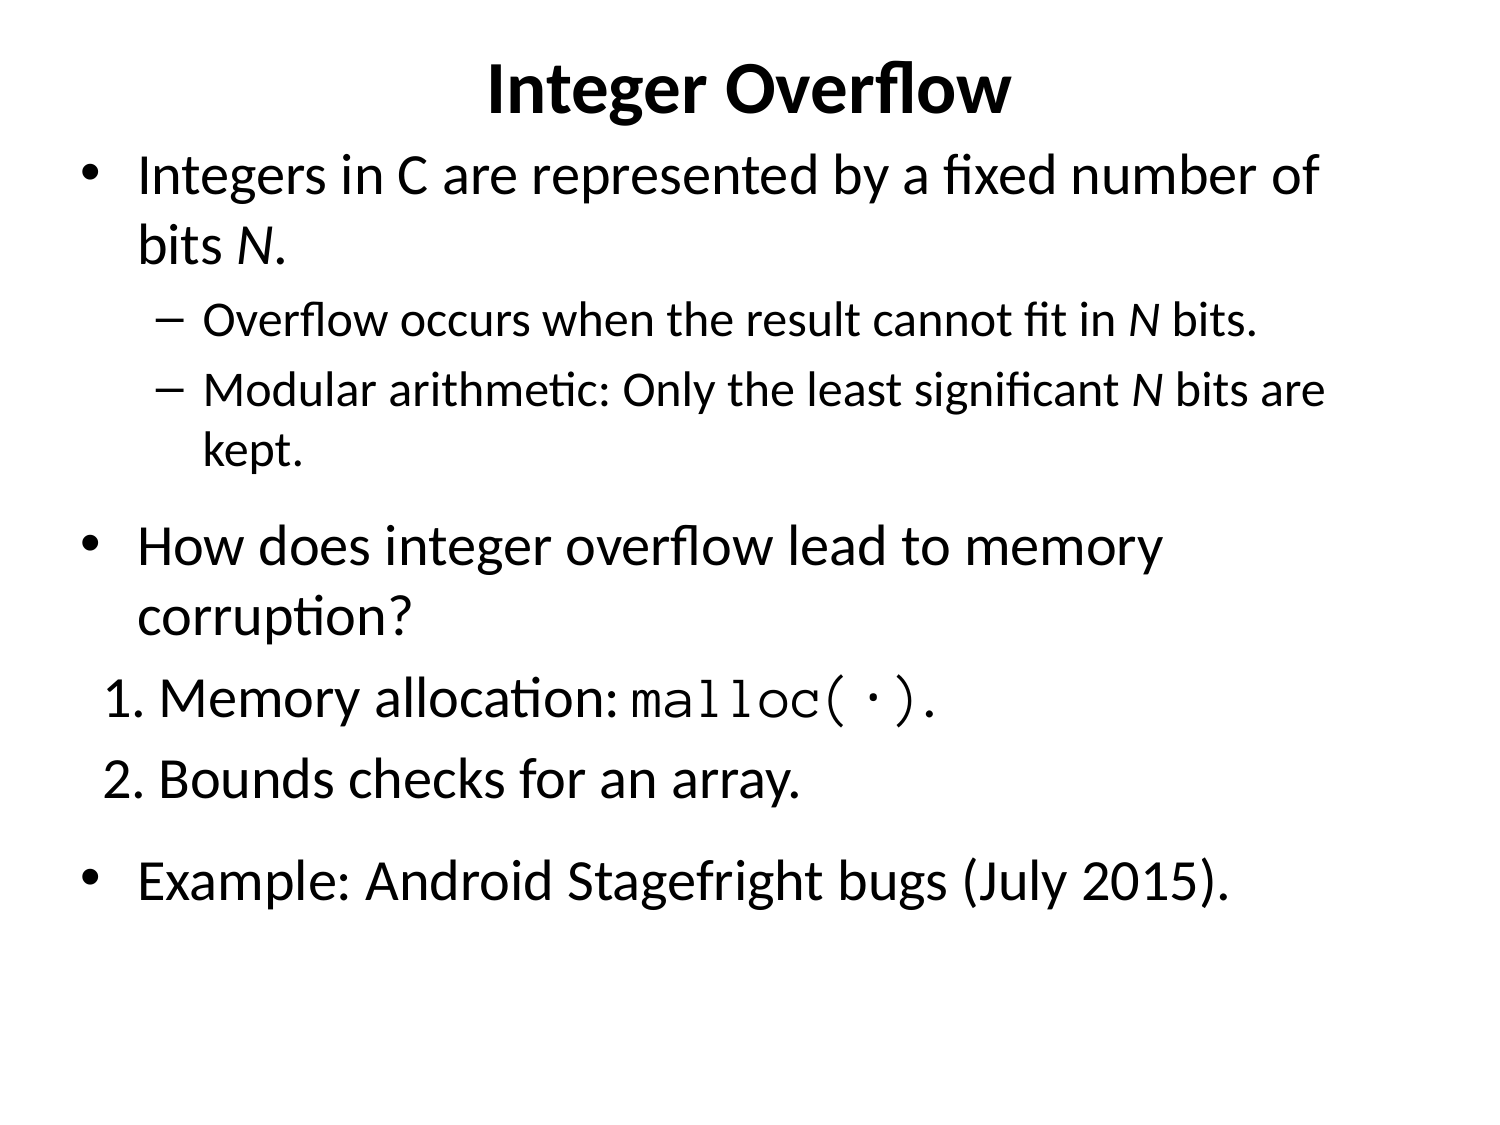

Integer Overflow
Integers in C are represented by a fixed number of bits N.
Overflow occurs when the result cannot fit in N bits.
Modular arithmetic: Only the least significant N bits are kept.
How does integer overflow lead to memory corruption?
Memory allocation: malloc(∙).
Bounds checks for an array.
Example: Android Stagefright bugs (July 2015).